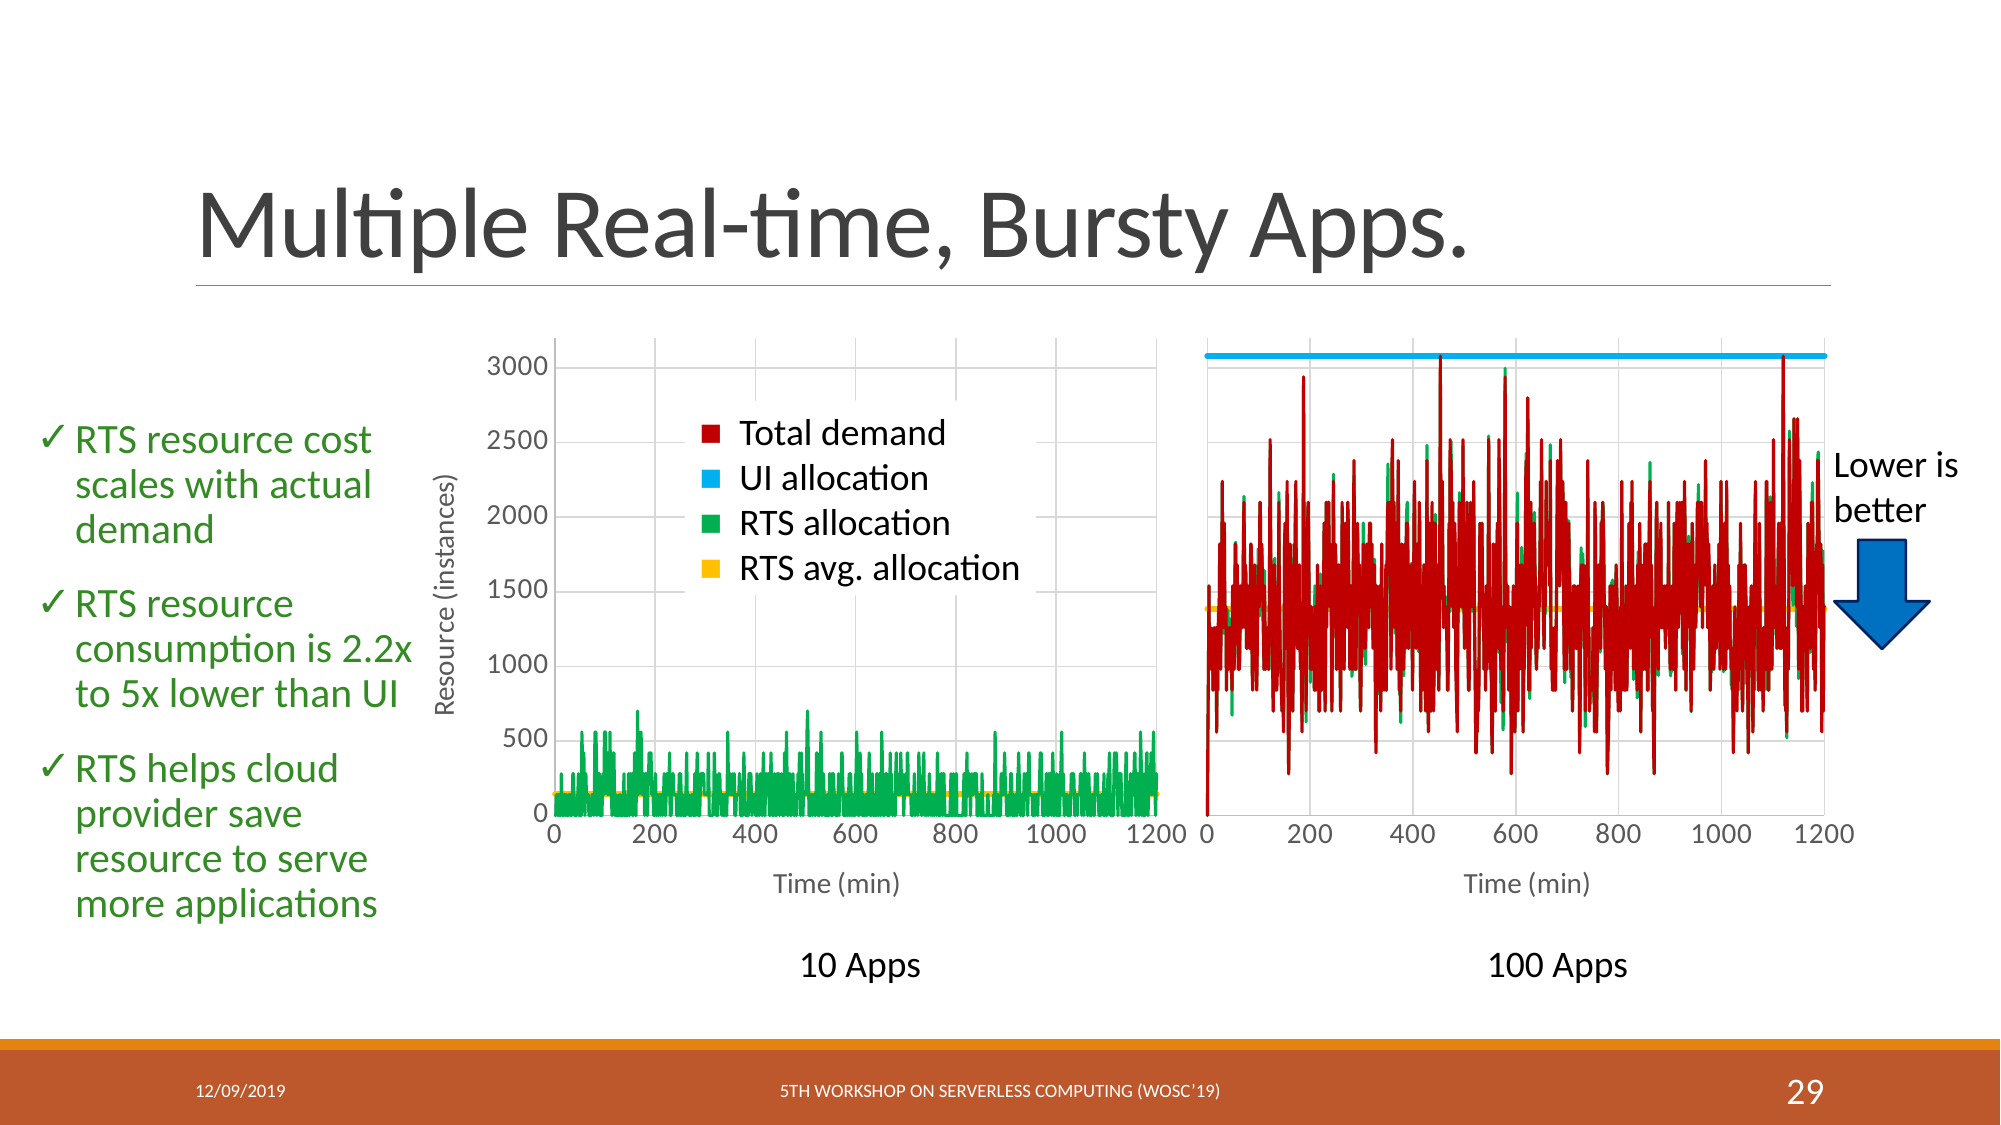

# Multiple Real-time, Bursty Apps.

### Chart

| Category |  |  |  |  |
|---|---|---|---|---|

### Chart

| Category |  |  |  |  |
|---|---|---|---|---|
■  Total demand
■  UI allocation
■  RTS allocation
■  RTS avg. allocation
RTS resource cost scales with actual demand
RTS resource consumption is 2.2x to 5x lower than UI
RTS helps cloud provider save resource to serve more applications

Lower is
better

10 Apps
100 Apps
12/09/2019
5th Workshop on Serverless Computing (WoSc’19)
29